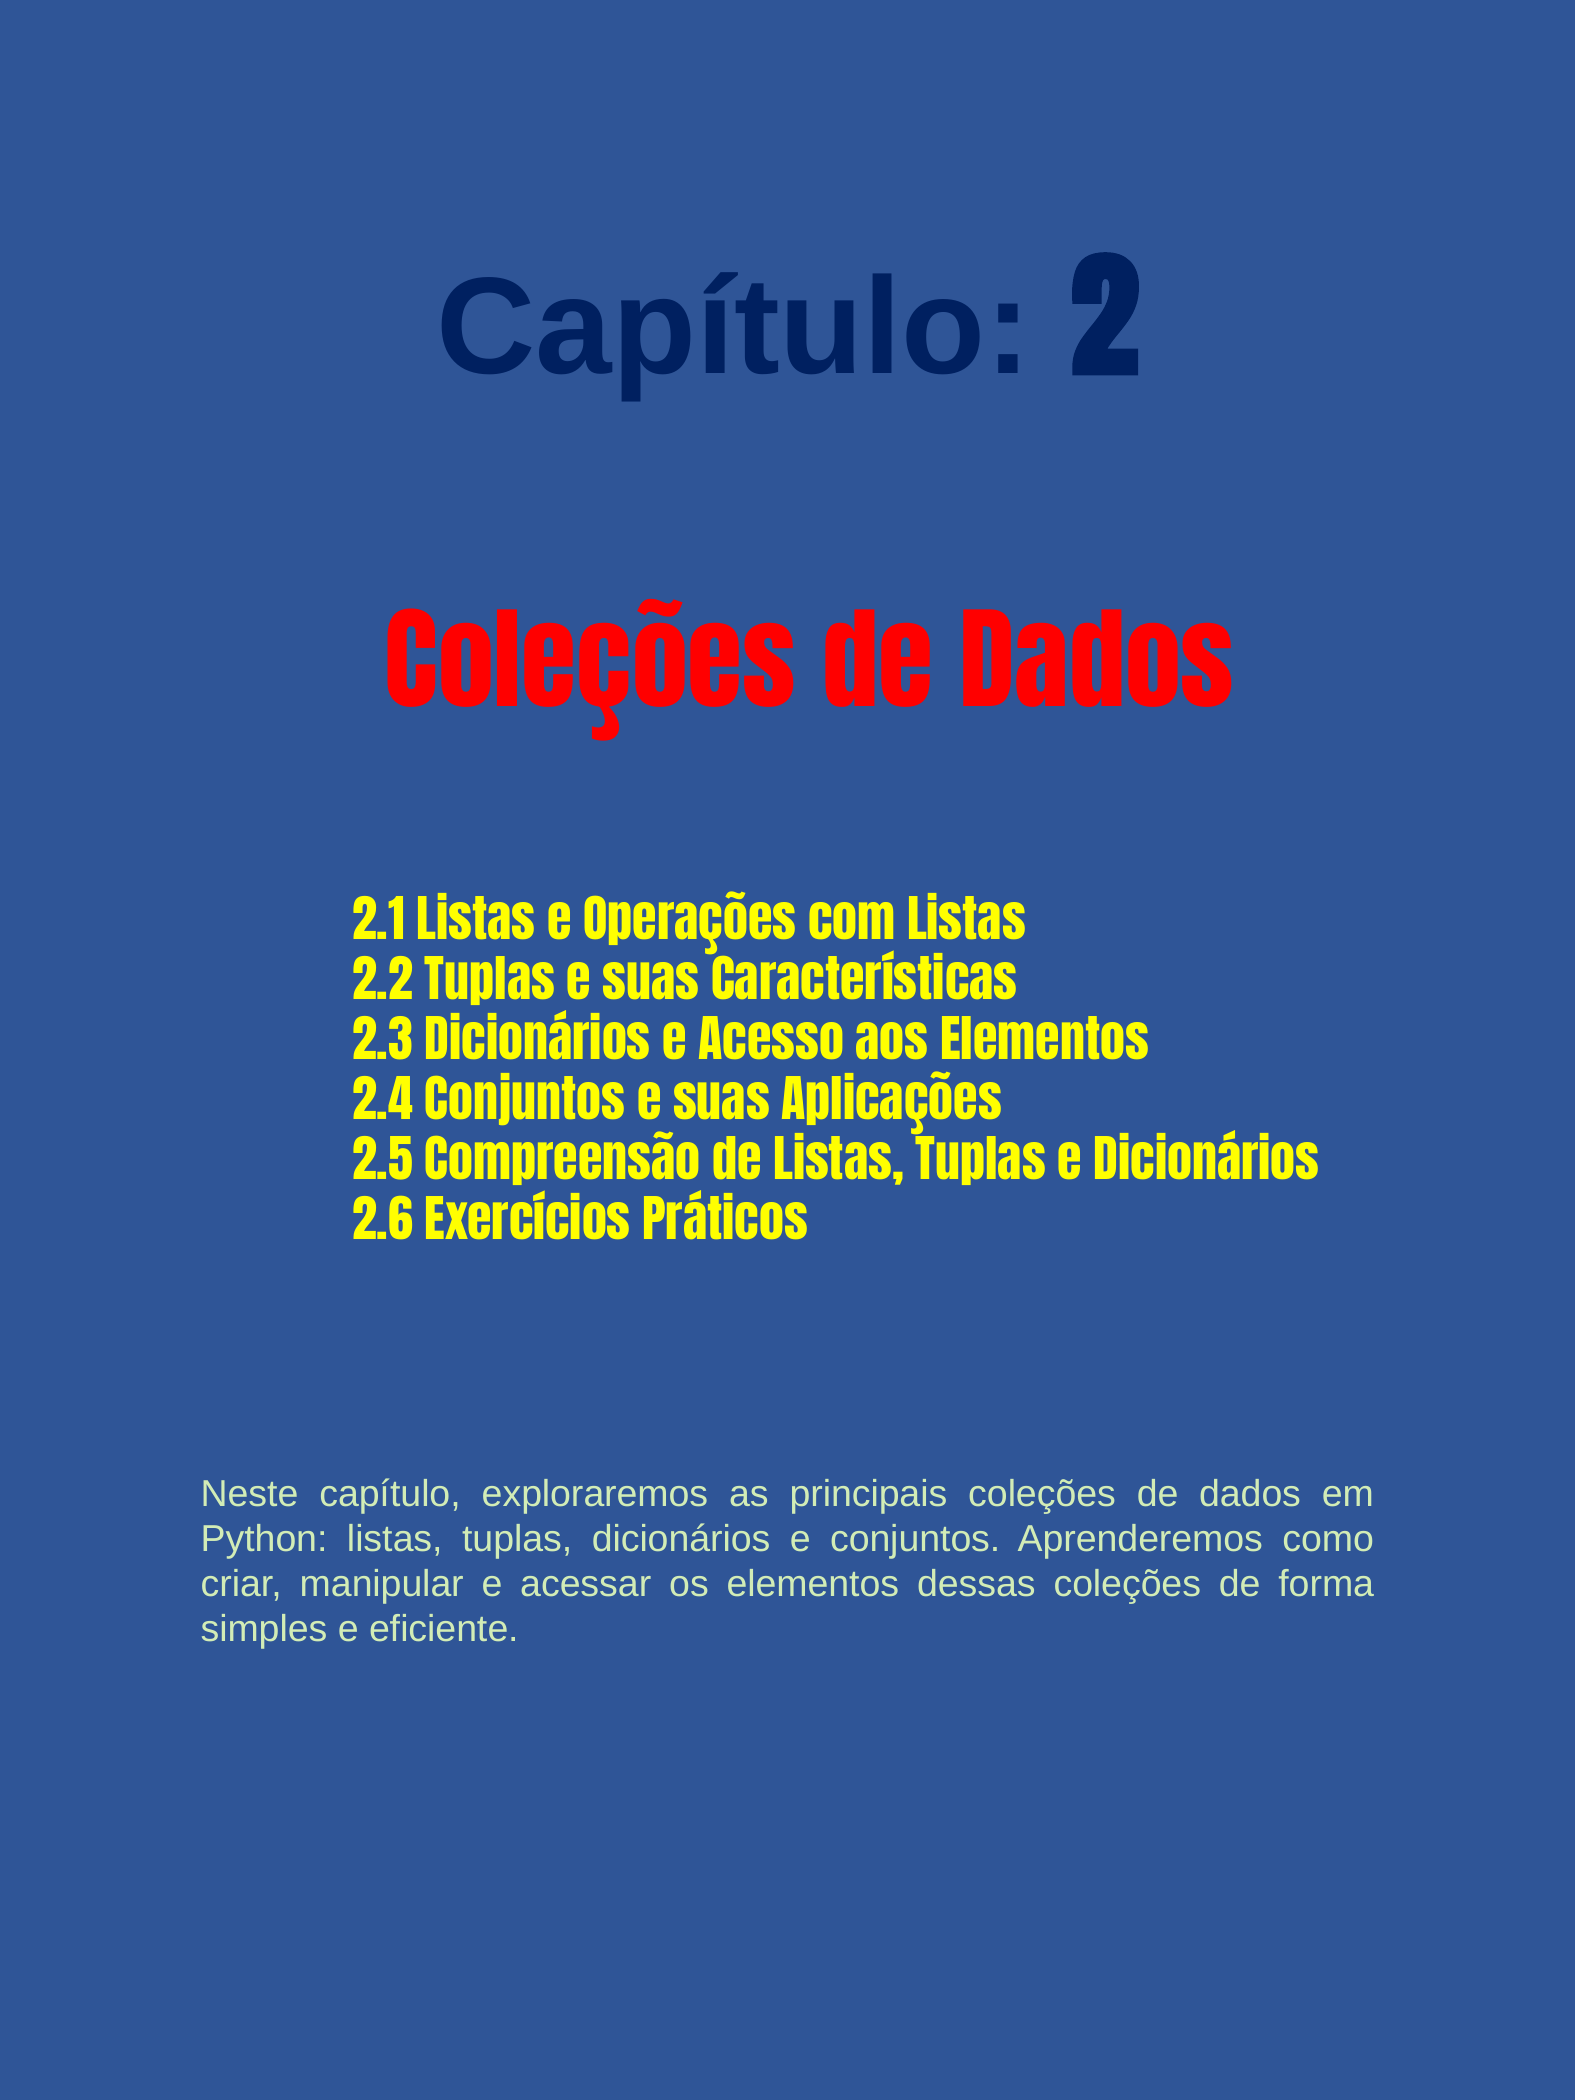

Capítulo: 2

Coleções de Dados
2.1 Listas e Operações com Listas
2.2 Tuplas e suas Características
2.3 Dicionários e Acesso aos Elementos
2.4 Conjuntos e suas Aplicações
2.5 Compreensão de Listas, Tuplas e Dicionários
2.6 Exercícios Práticos
Neste capítulo, exploraremos as principais coleções de dados em Python: listas, tuplas, dicionários e conjuntos. Aprenderemos como criar, manipular e acessar os elementos dessas coleções de forma simples e eficiente.
Virando Heroi em python - Humberto S Lucas
11